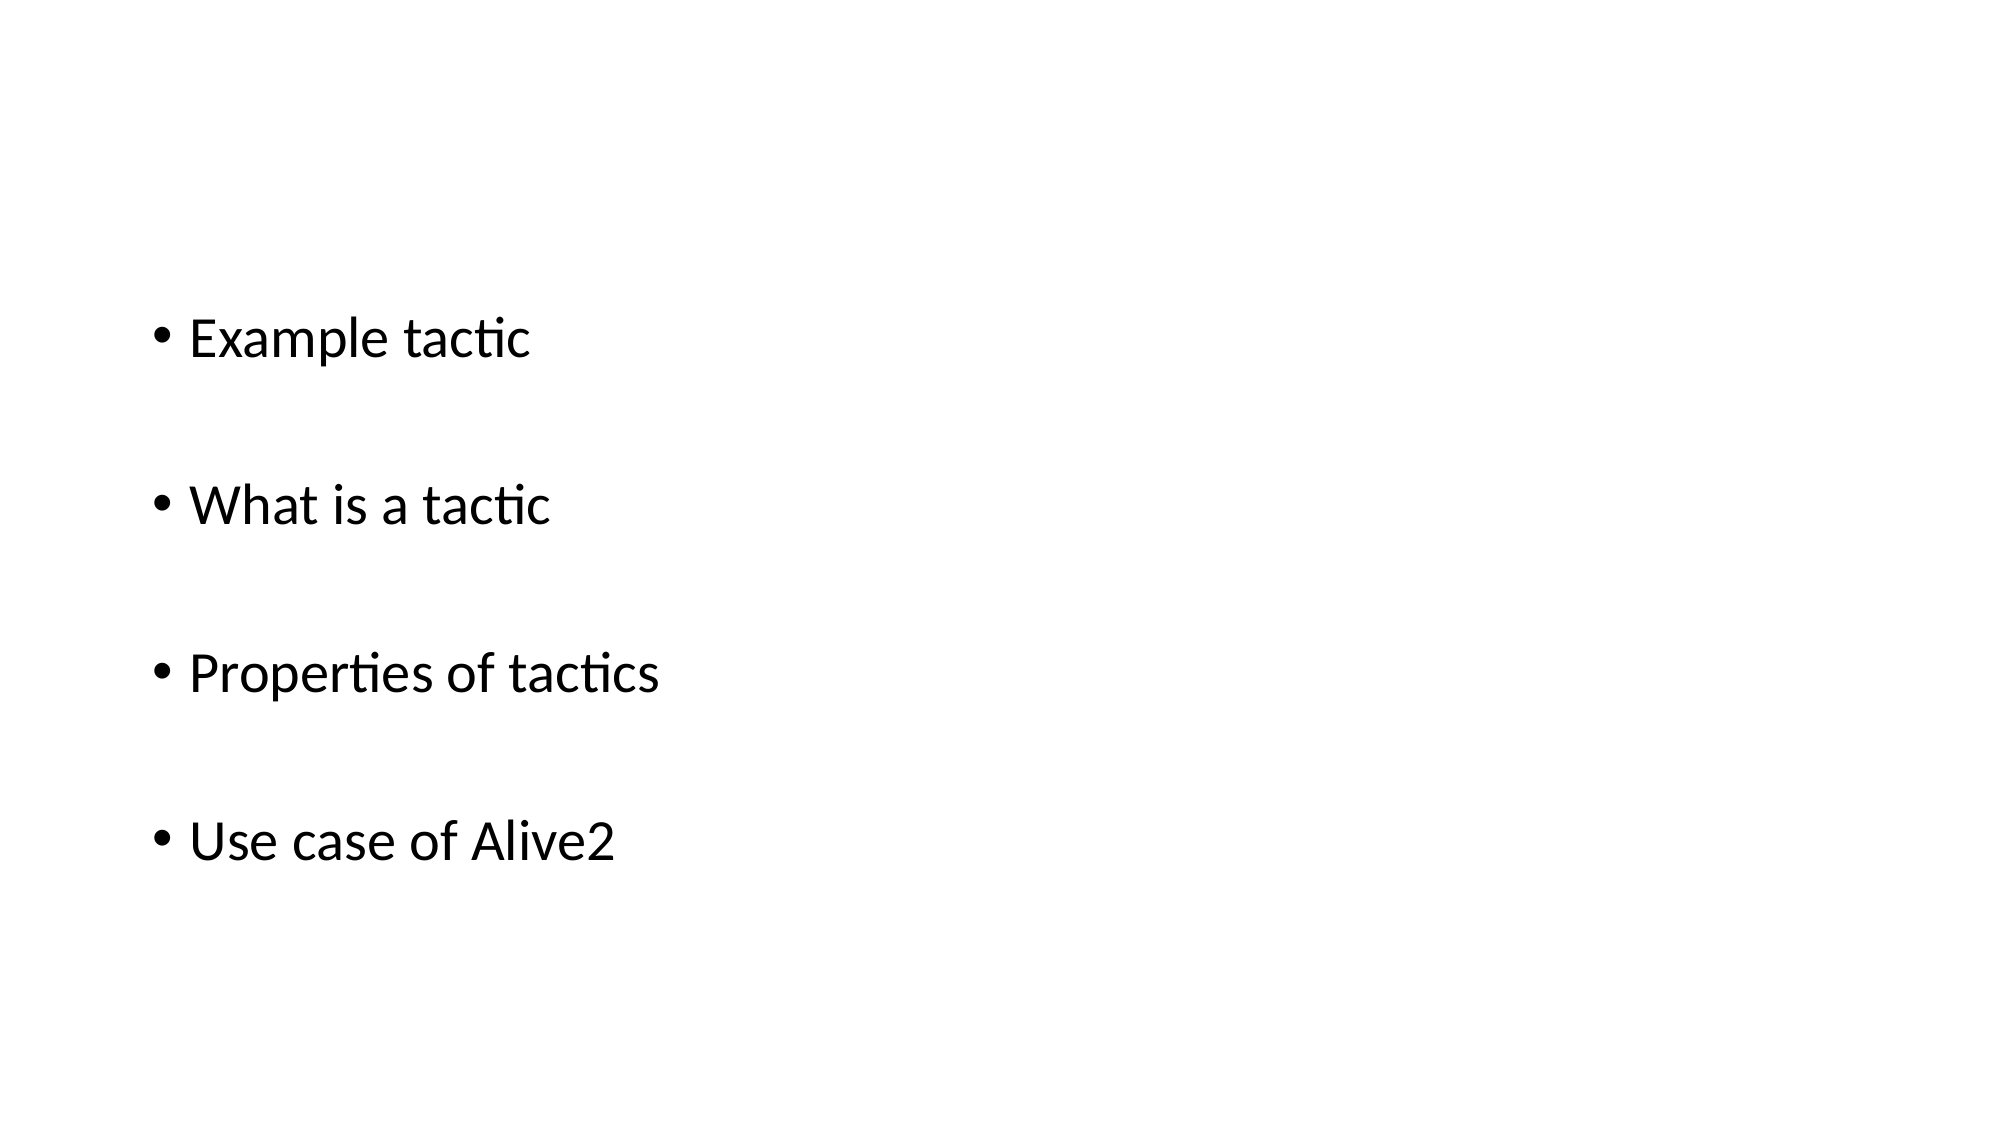

#
Example tactic

What is a tactic

Properties of tactics

Use case of Alive2